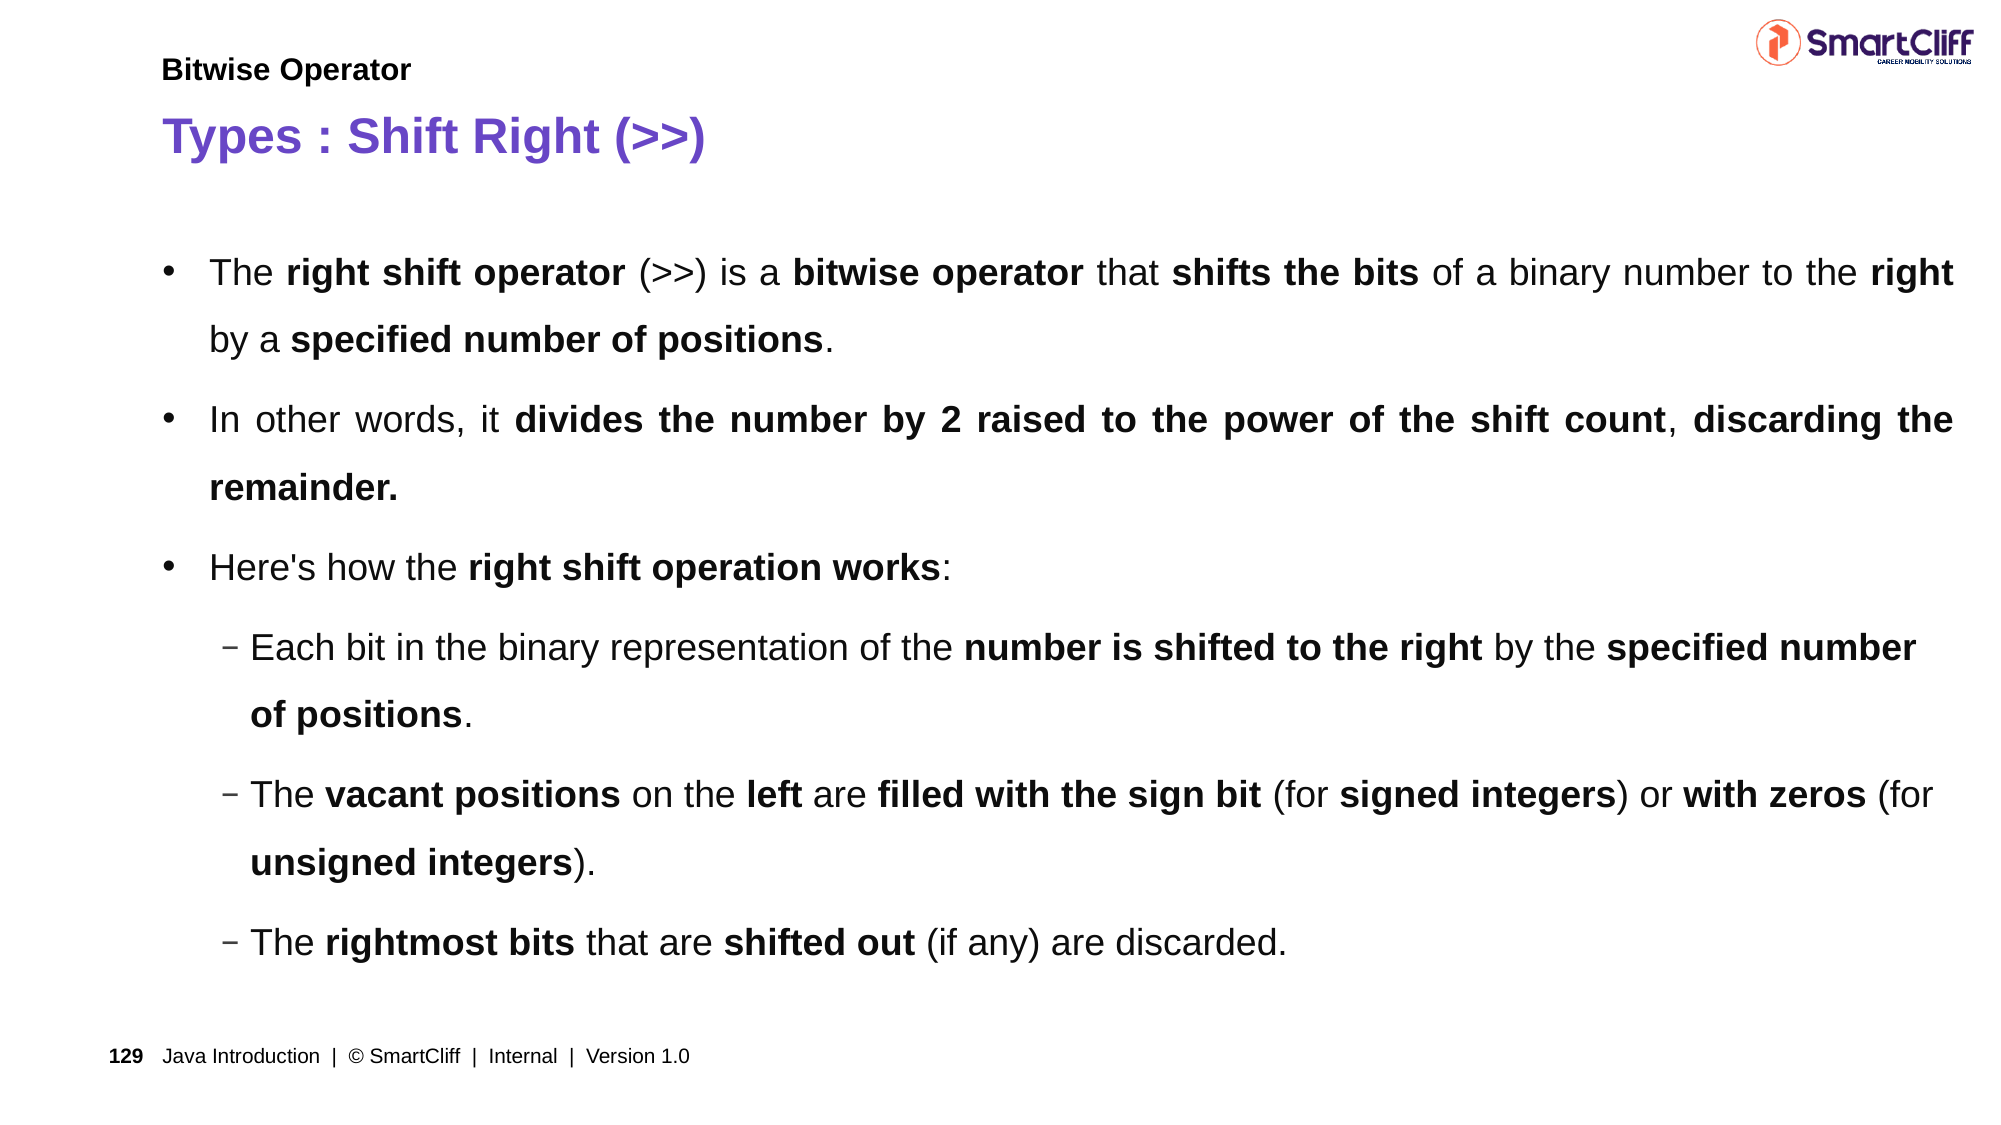

Bitwise Operator
# Types : Shift Right (>>)
The right shift operator (>>) is a bitwise operator that shifts the bits of a binary number to the right by a specified number of positions.
In other words, it divides the number by 2 raised to the power of the shift count, discarding the remainder.
Here's how the right shift operation works:
Each bit in the binary representation of the number is shifted to the right by the specified number of positions.
The vacant positions on the left are filled with the sign bit (for signed integers) or with zeros (for unsigned integers).
The rightmost bits that are shifted out (if any) are discarded.

Java Introduction  |  © SmartCliff  |  Internal  |  Version 1.0
129